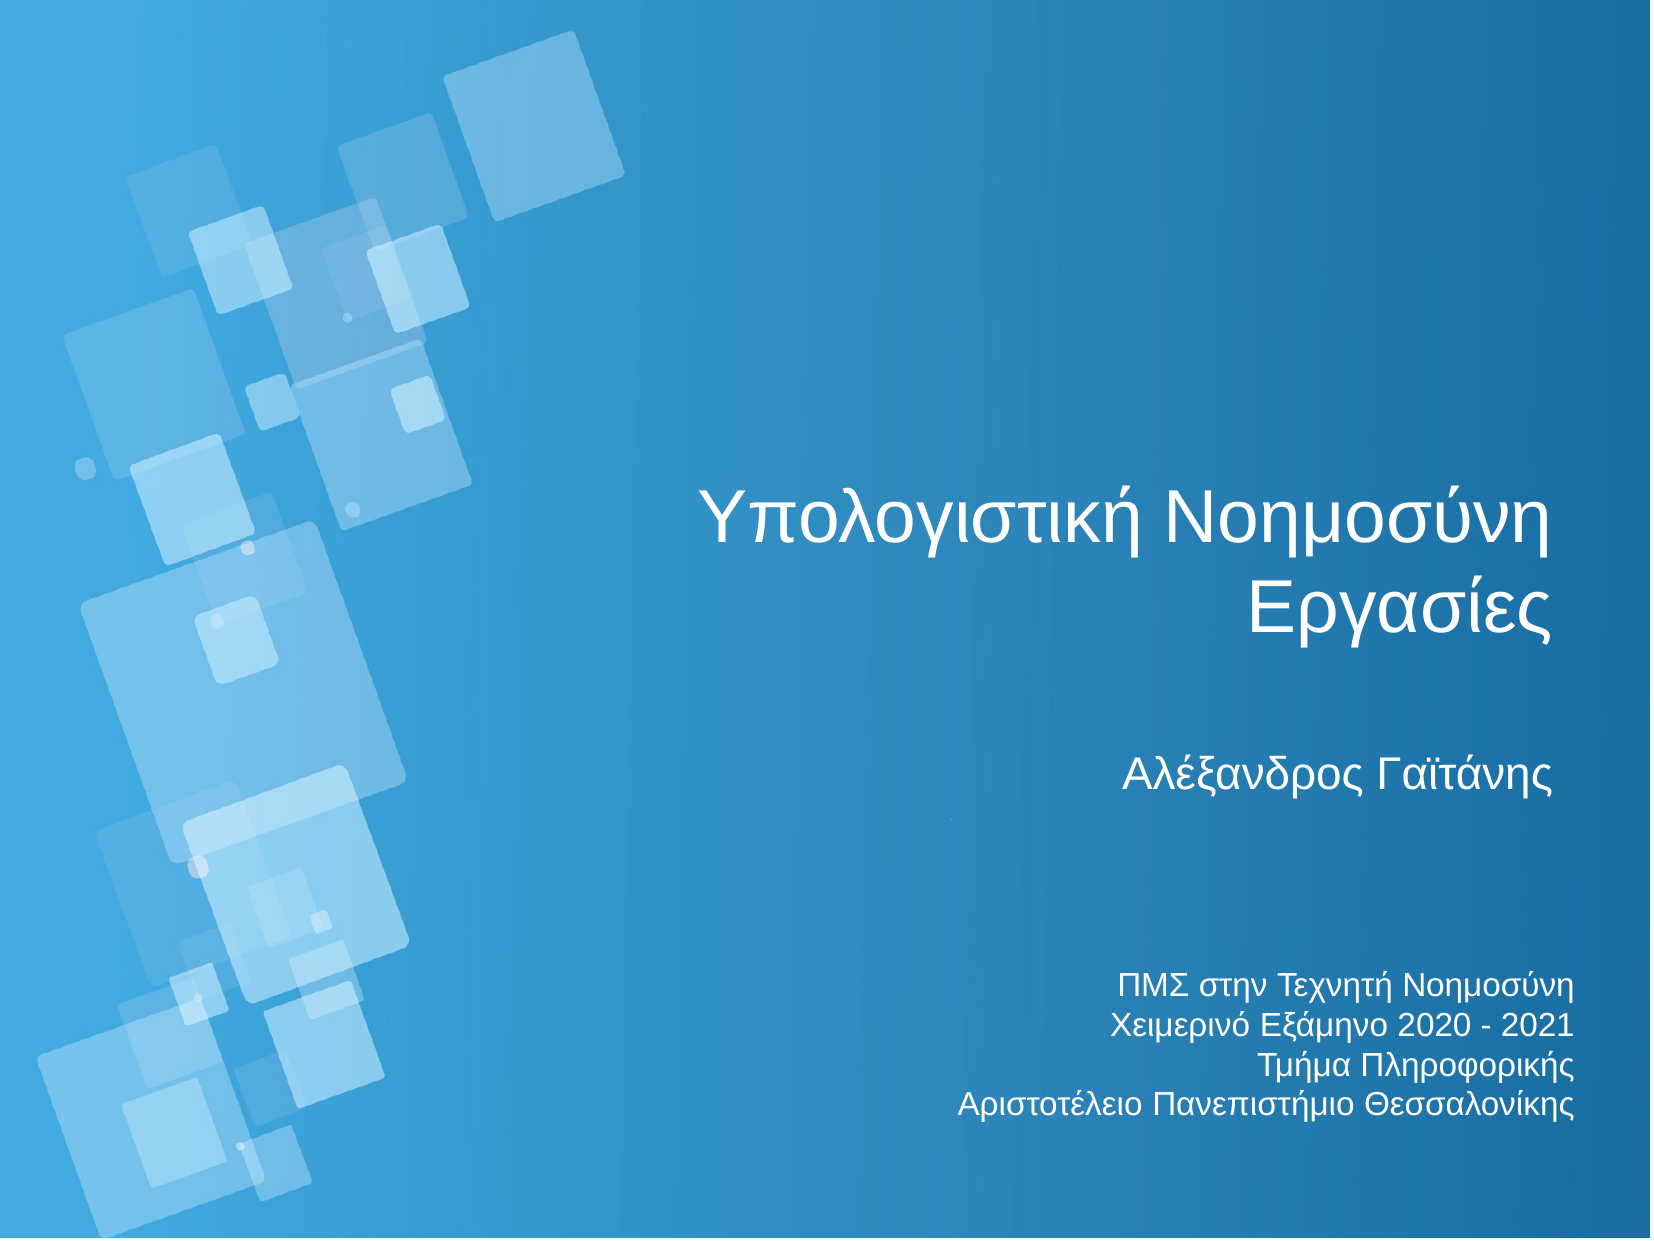

Υπολογιστική Νοημοσύνη
Εργασίες
Αλέξανδρος Γαϊτάνης
ΠΜΣ στην Τεχνητή Νοημοσύνη
Χειμερινό Εξάμηνο 2020 - 2021
Τμήμα Πληροφορικής
Αριστοτέλειο Πανεπιστήμιο Θεσσαλονίκης